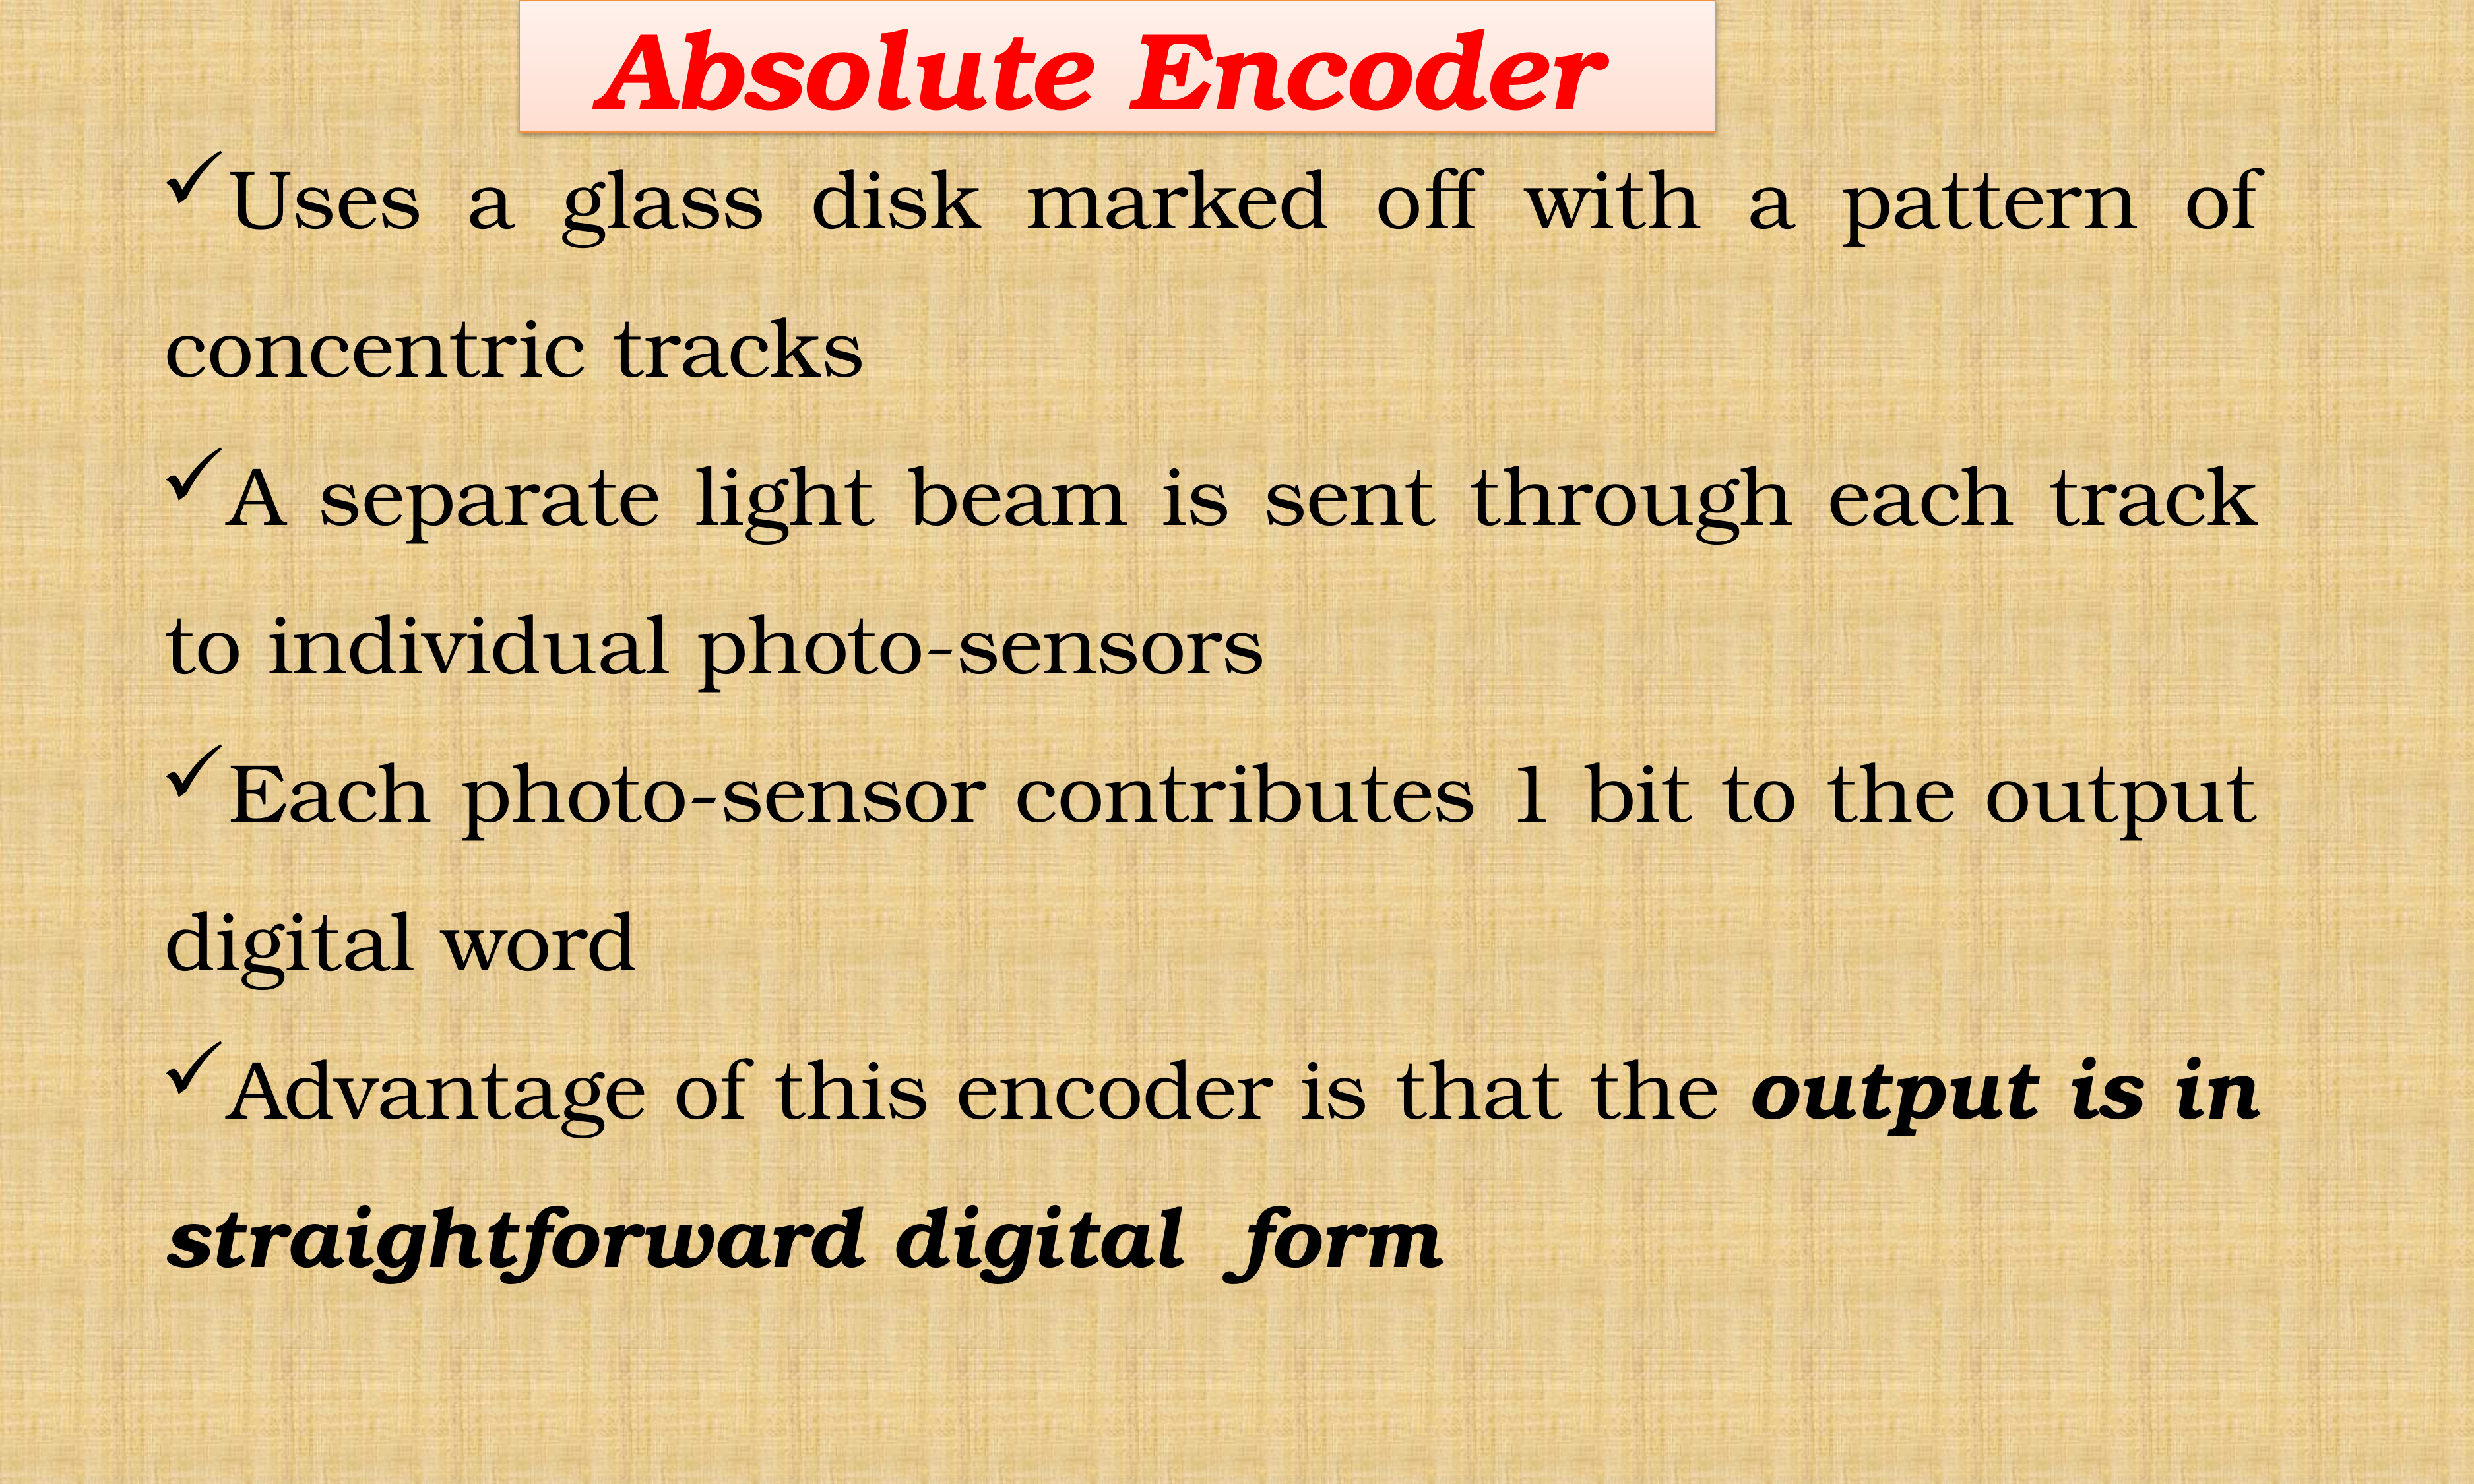

# Absolute Encoder

Uses a glass disk marked off with a pattern of concentric tracks
A separate light beam is sent through each track to individual photo-sensors
Each photo-sensor contributes 1 bit to the output digital word
Advantage of this encoder is that the output is in straightforward digital  form